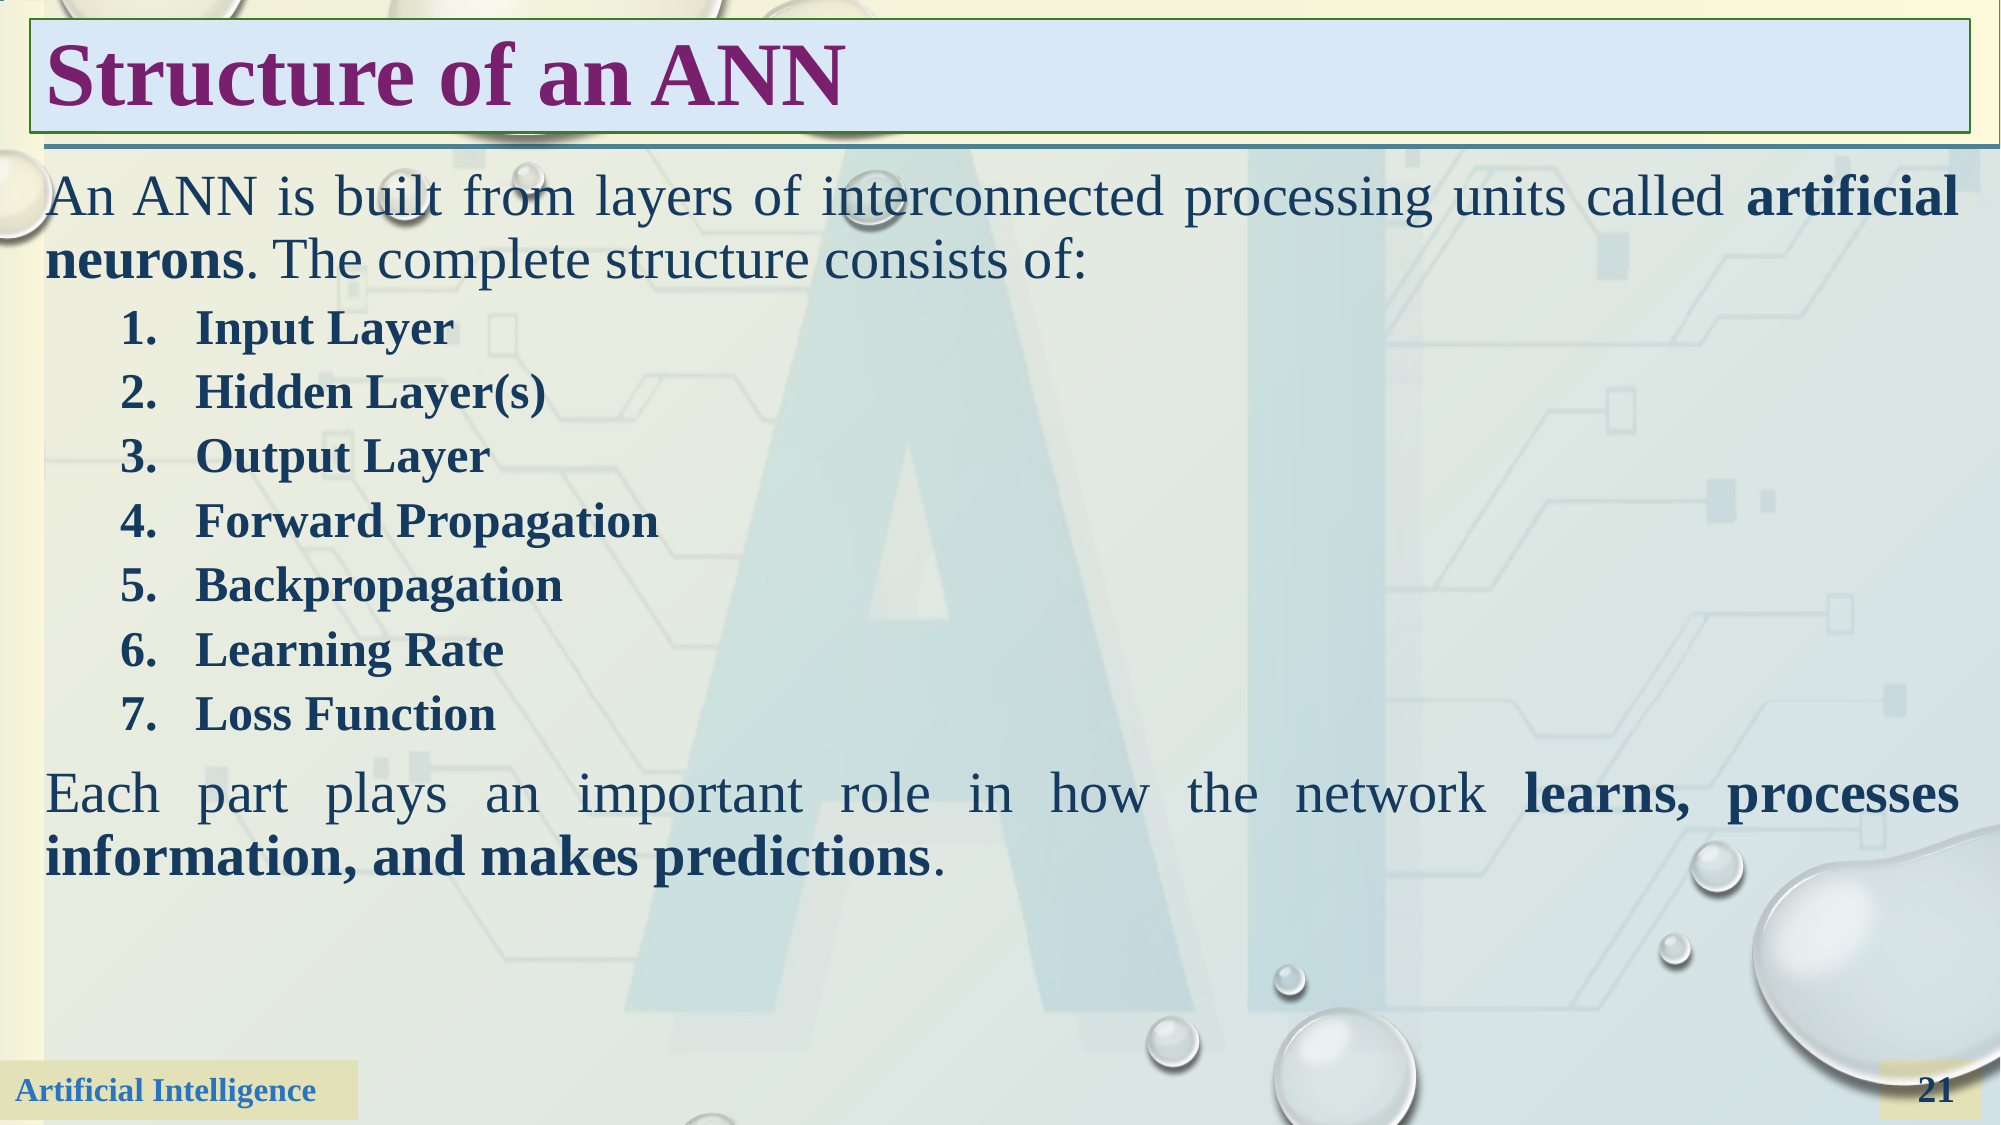

# Structure of an ANN
An ANN is built from layers of interconnected processing units called artificial neurons. The complete structure consists of:
Input Layer
Hidden Layer(s)
Output Layer
Forward Propagation
Backpropagation
Learning Rate
Loss Function
Each part plays an important role in how the network learns, processes information, and makes predictions.

21